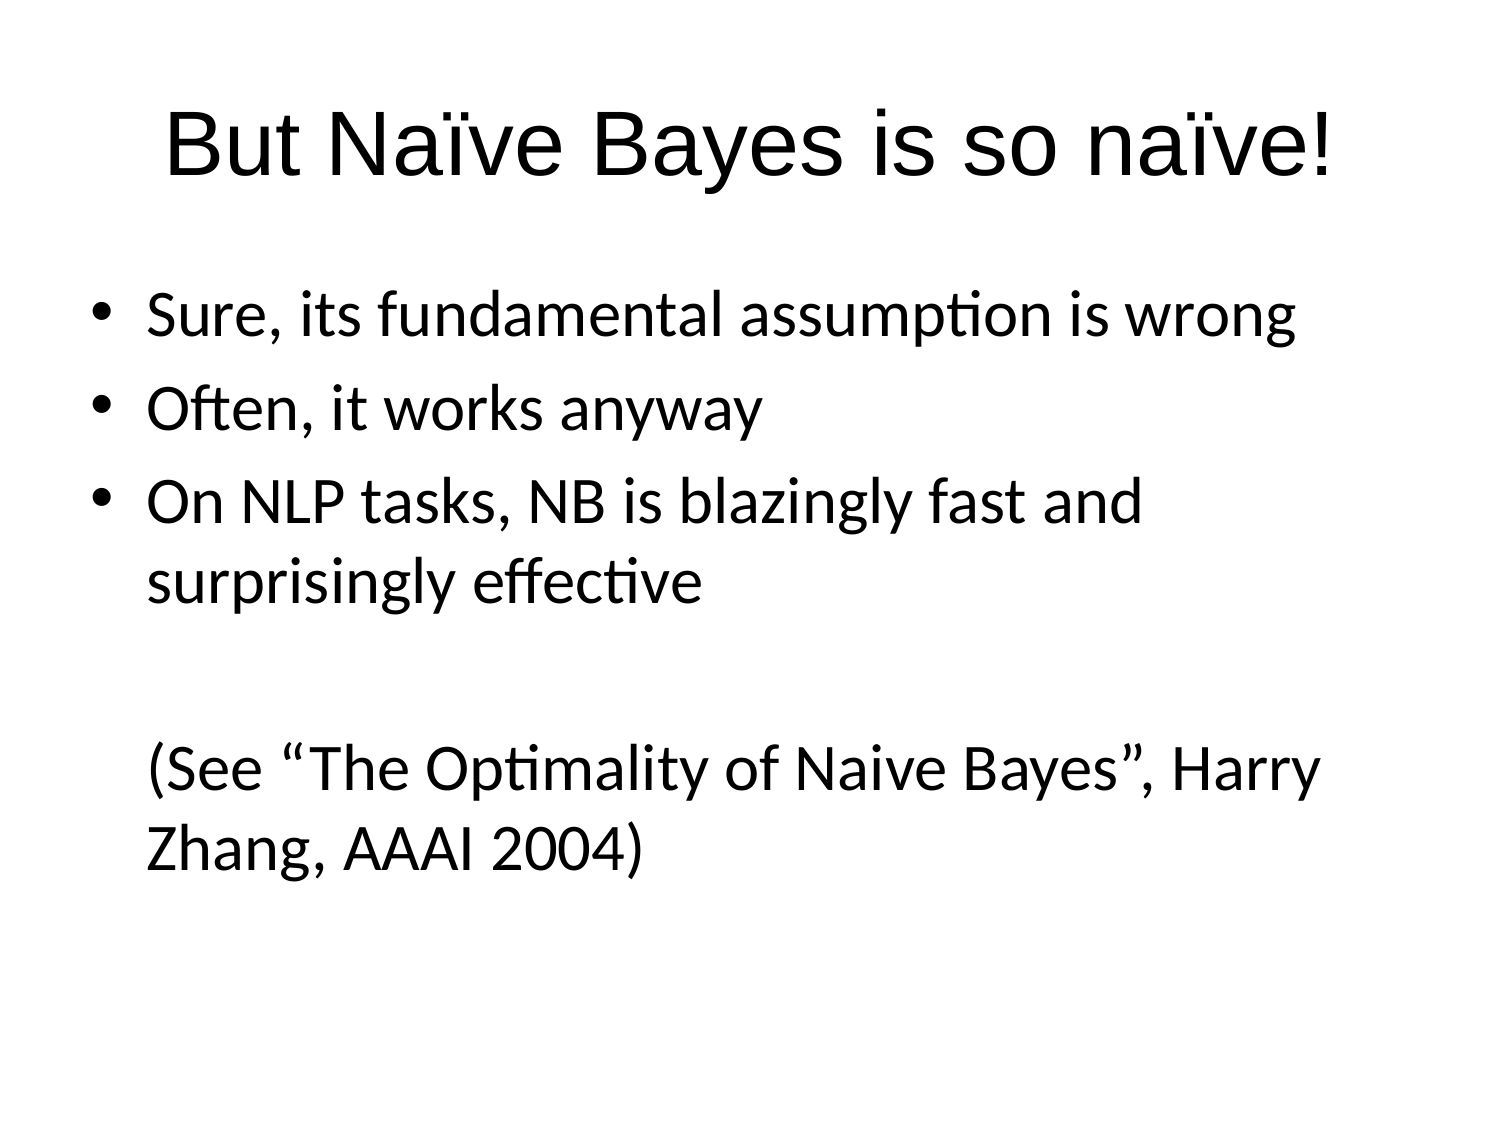

# But Naïve Bayes is so naïve!
Sure, its fundamental assumption is wrong
Often, it works anyway
On NLP tasks, NB is blazingly fast and surprisingly effective

	(See “The Optimality of Naive Bayes”, Harry Zhang, AAAI 2004)